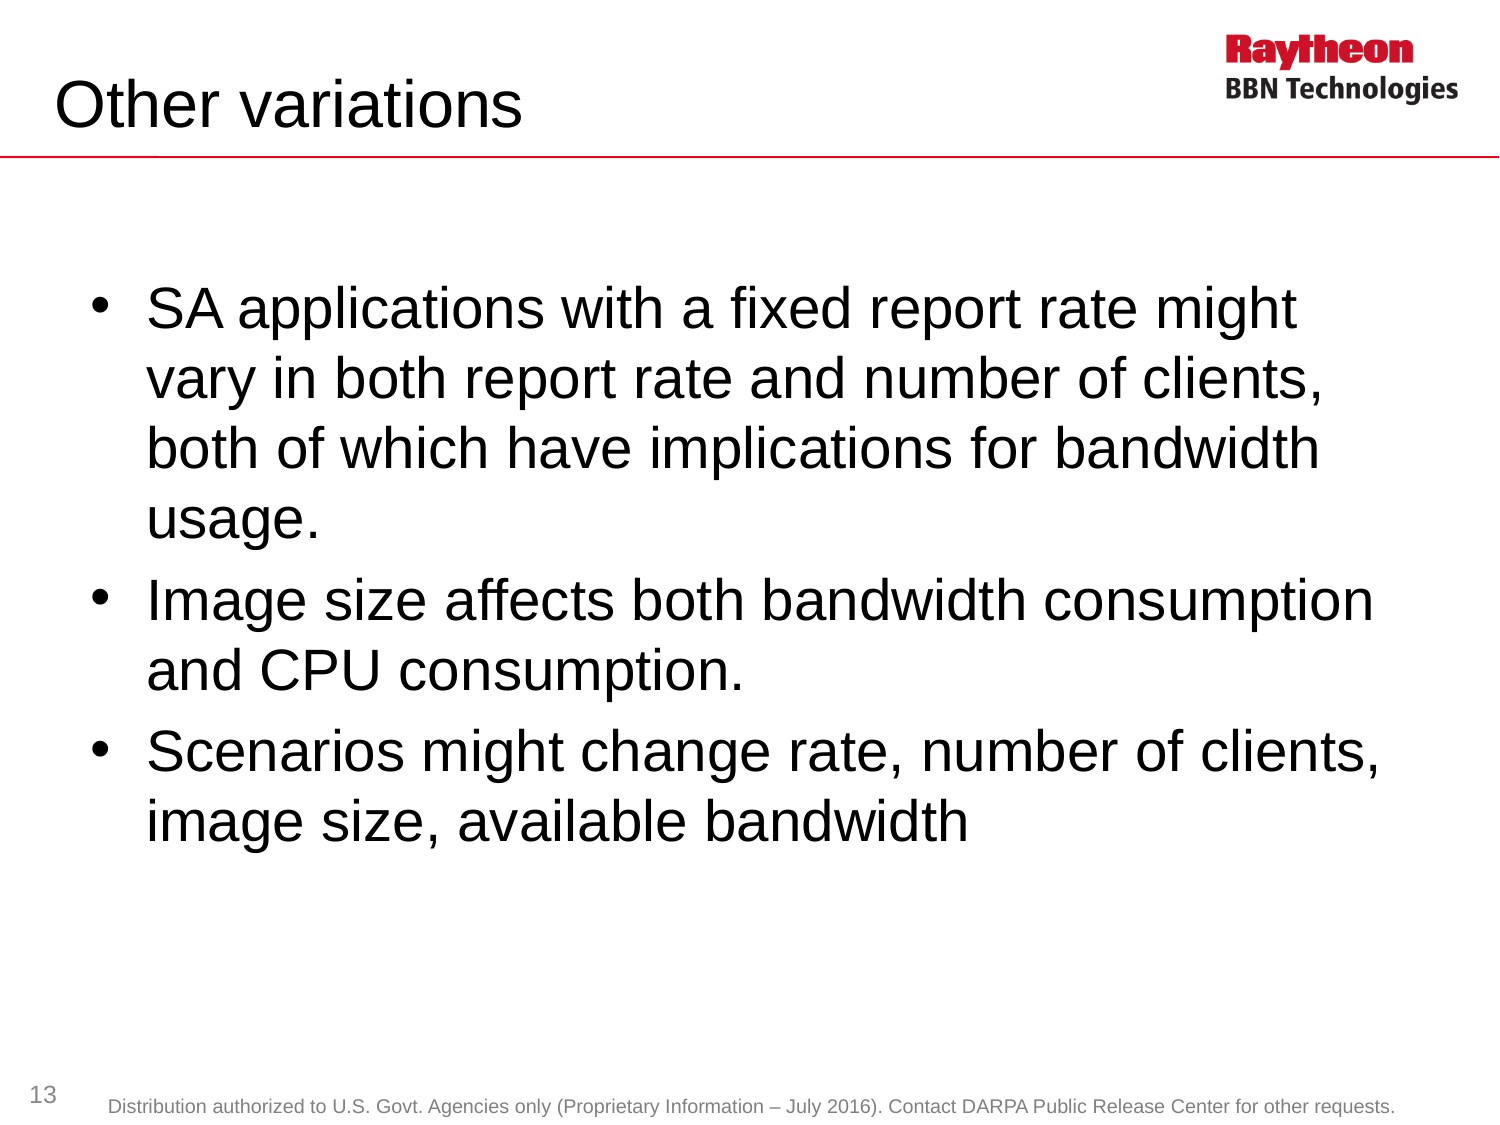

# Other variations
SA applications with a fixed report rate might vary in both report rate and number of clients, both of which have implications for bandwidth usage.
Image size affects both bandwidth consumption and CPU consumption.
Scenarios might change rate, number of clients, image size, available bandwidth

13